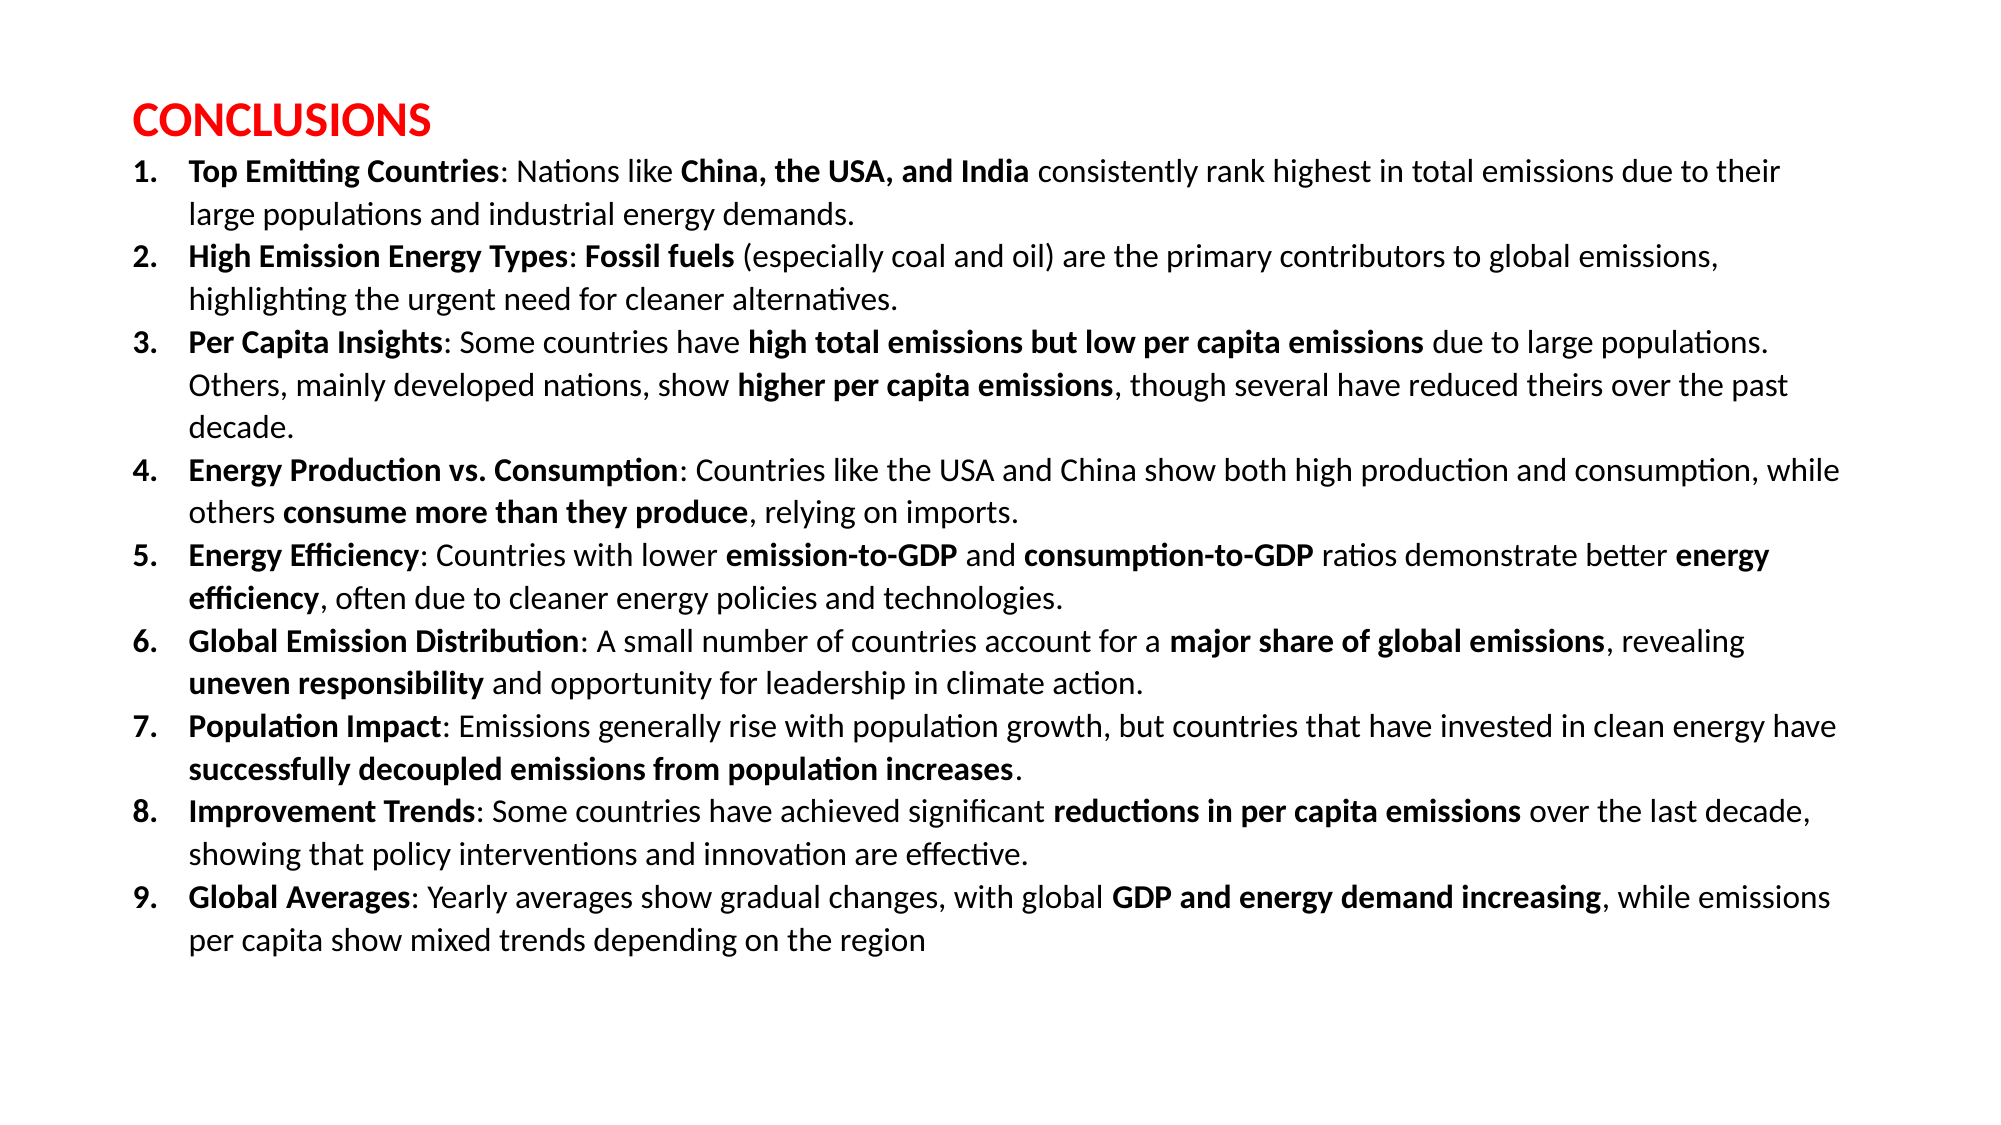

CONCLUSIONS
Top Emitting Countries: Nations like China, the USA, and India consistently rank highest in total emissions due to their large populations and industrial energy demands.
High Emission Energy Types: Fossil fuels (especially coal and oil) are the primary contributors to global emissions, highlighting the urgent need for cleaner alternatives.
Per Capita Insights: Some countries have high total emissions but low per capita emissions due to large populations. Others, mainly developed nations, show higher per capita emissions, though several have reduced theirs over the past decade.
Energy Production vs. Consumption: Countries like the USA and China show both high production and consumption, while others consume more than they produce, relying on imports.
Energy Efficiency: Countries with lower emission-to-GDP and consumption-to-GDP ratios demonstrate better energy efficiency, often due to cleaner energy policies and technologies.
Global Emission Distribution: A small number of countries account for a major share of global emissions, revealing uneven responsibility and opportunity for leadership in climate action.
Population Impact: Emissions generally rise with population growth, but countries that have invested in clean energy have successfully decoupled emissions from population increases.
Improvement Trends: Some countries have achieved significant reductions in per capita emissions over the last decade, showing that policy interventions and innovation are effective.
Global Averages: Yearly averages show gradual changes, with global GDP and energy demand increasing, while emissions per capita show mixed trends depending on the region